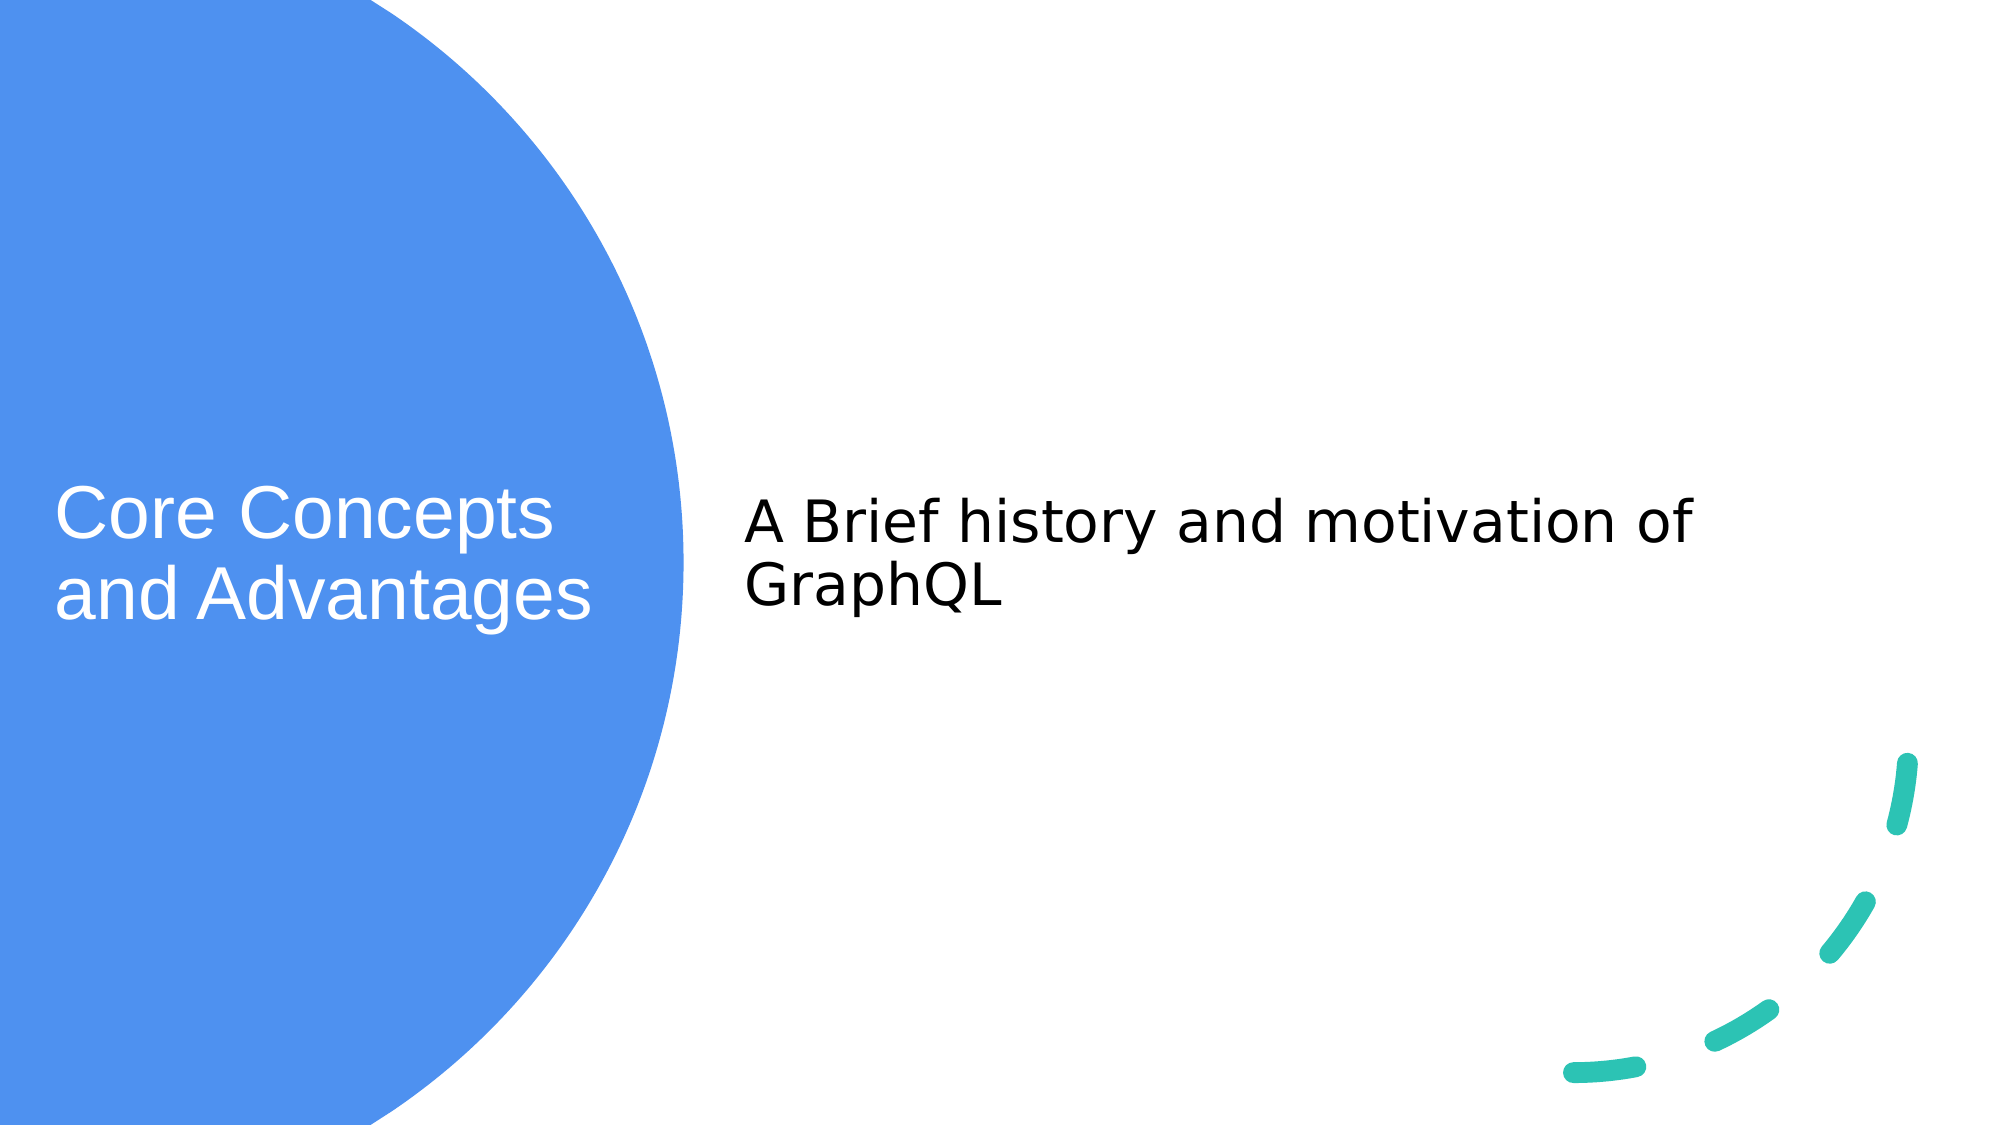

A Brief history and motivation of GraphQL
# Core Concepts and Advantages